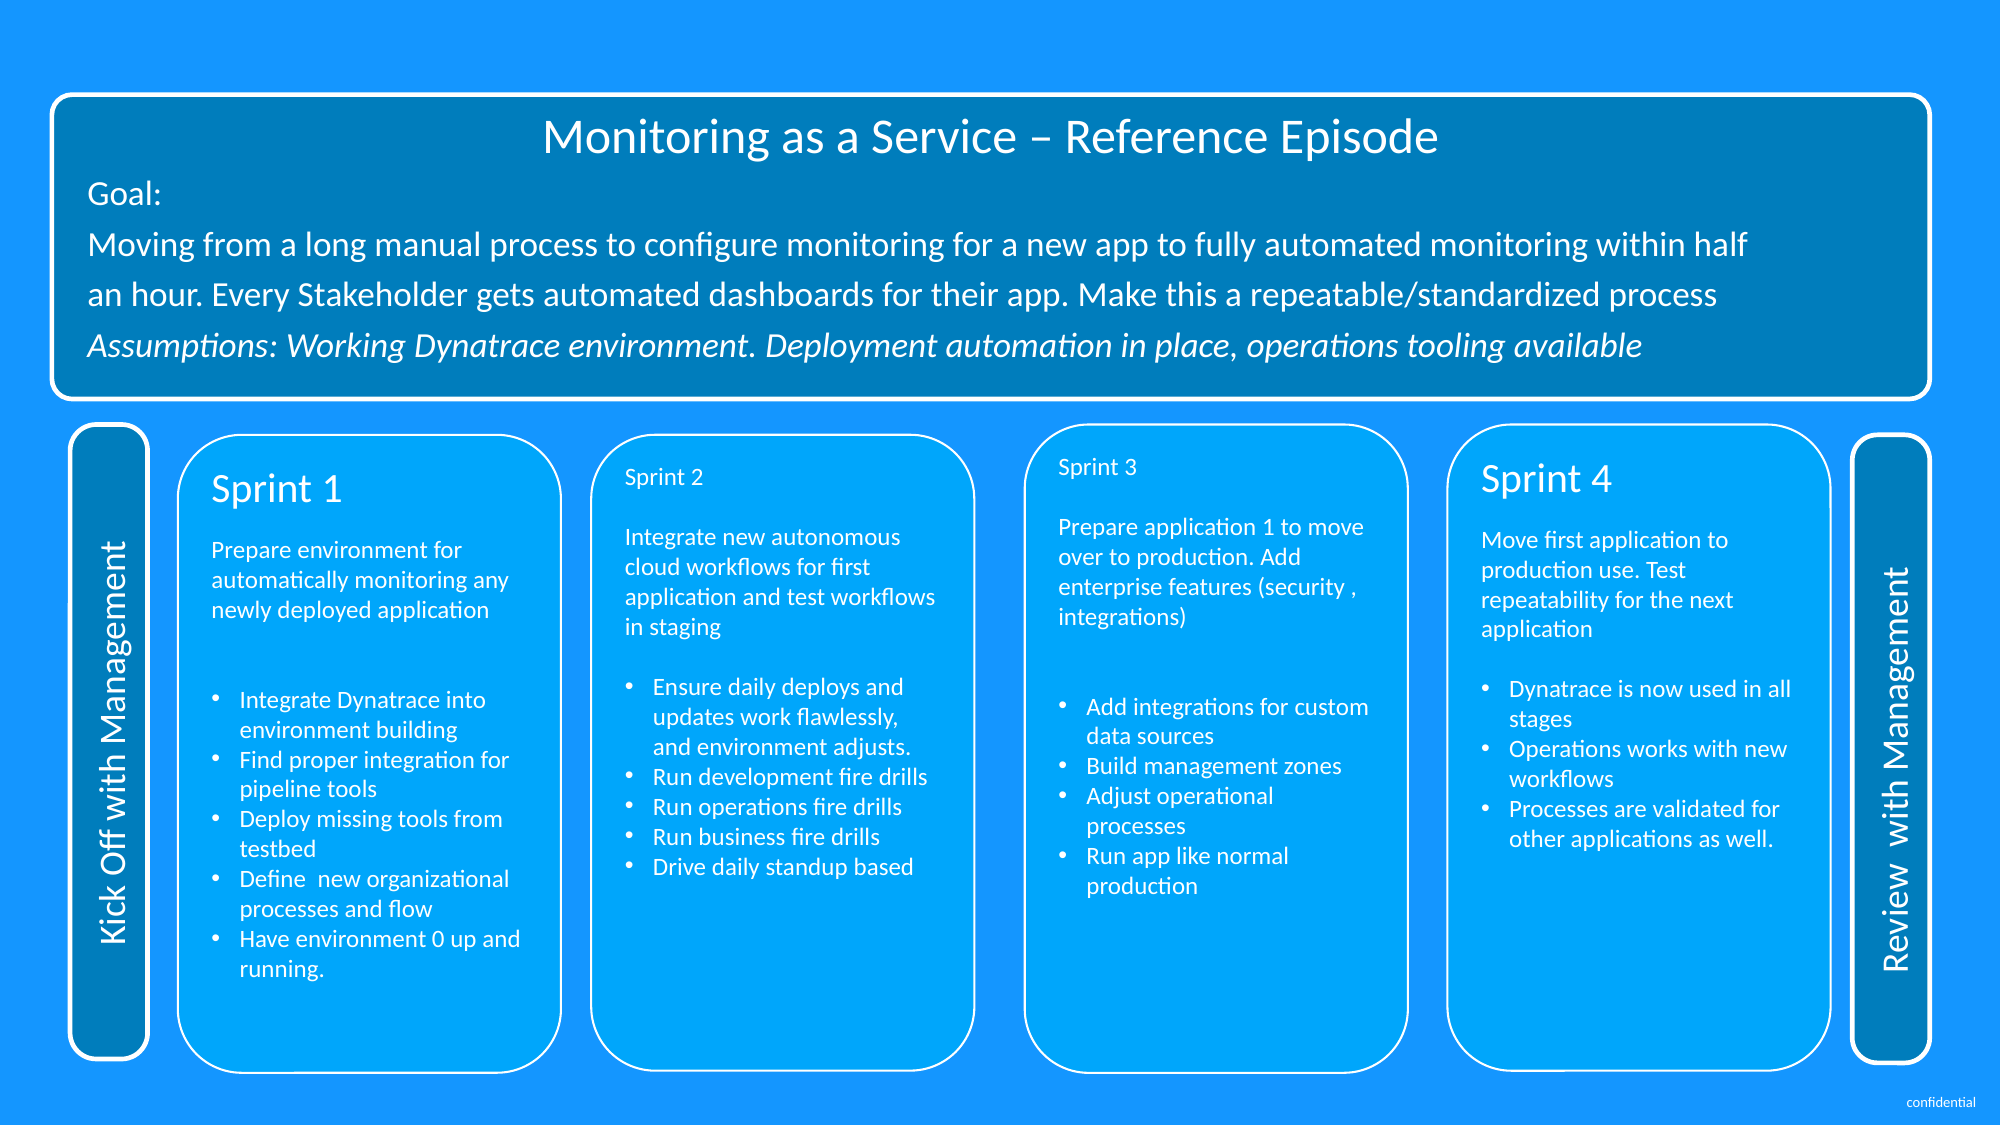

Monitoring as a Service – Reference Episode

Goal:
Moving from a long manual process to configure monitoring for a new app to fully automated monitoring within half an hour. Every Stakeholder gets automated dashboards for their app. Make this a repeatable/standardized process
Assumptions: Working Dynatrace environment. Deployment automation in place, operations tooling available
Sprint 3

Prepare application 1 to move over to production. Add enterprise features (security , integrations)

Add integrations for custom data sources
Build management zones
Adjust operational processes
Run app like normal production

Sprint 4

Move first application to production use. Test repeatability for the next application

Dynatrace is now used in all stages
Operations works with new workflows
Processes are validated for other applications as well.
Sprint 1

Prepare environment for automatically monitoring any newly deployed application

Integrate Dynatrace into environment building
Find proper integration for pipeline tools
Deploy missing tools from testbed
Define  new organizational processes and flow
Have environment 0 up and running.

Sprint 2

Integrate new autonomous cloud workflows for first application and test workflows in staging

Ensure daily deploys and updates work flawlessly, and environment adjusts.
Run development fire drills
Run operations fire drills
Run business fire drills
Drive daily standup based

 Kick Off with Management

Review  with Management